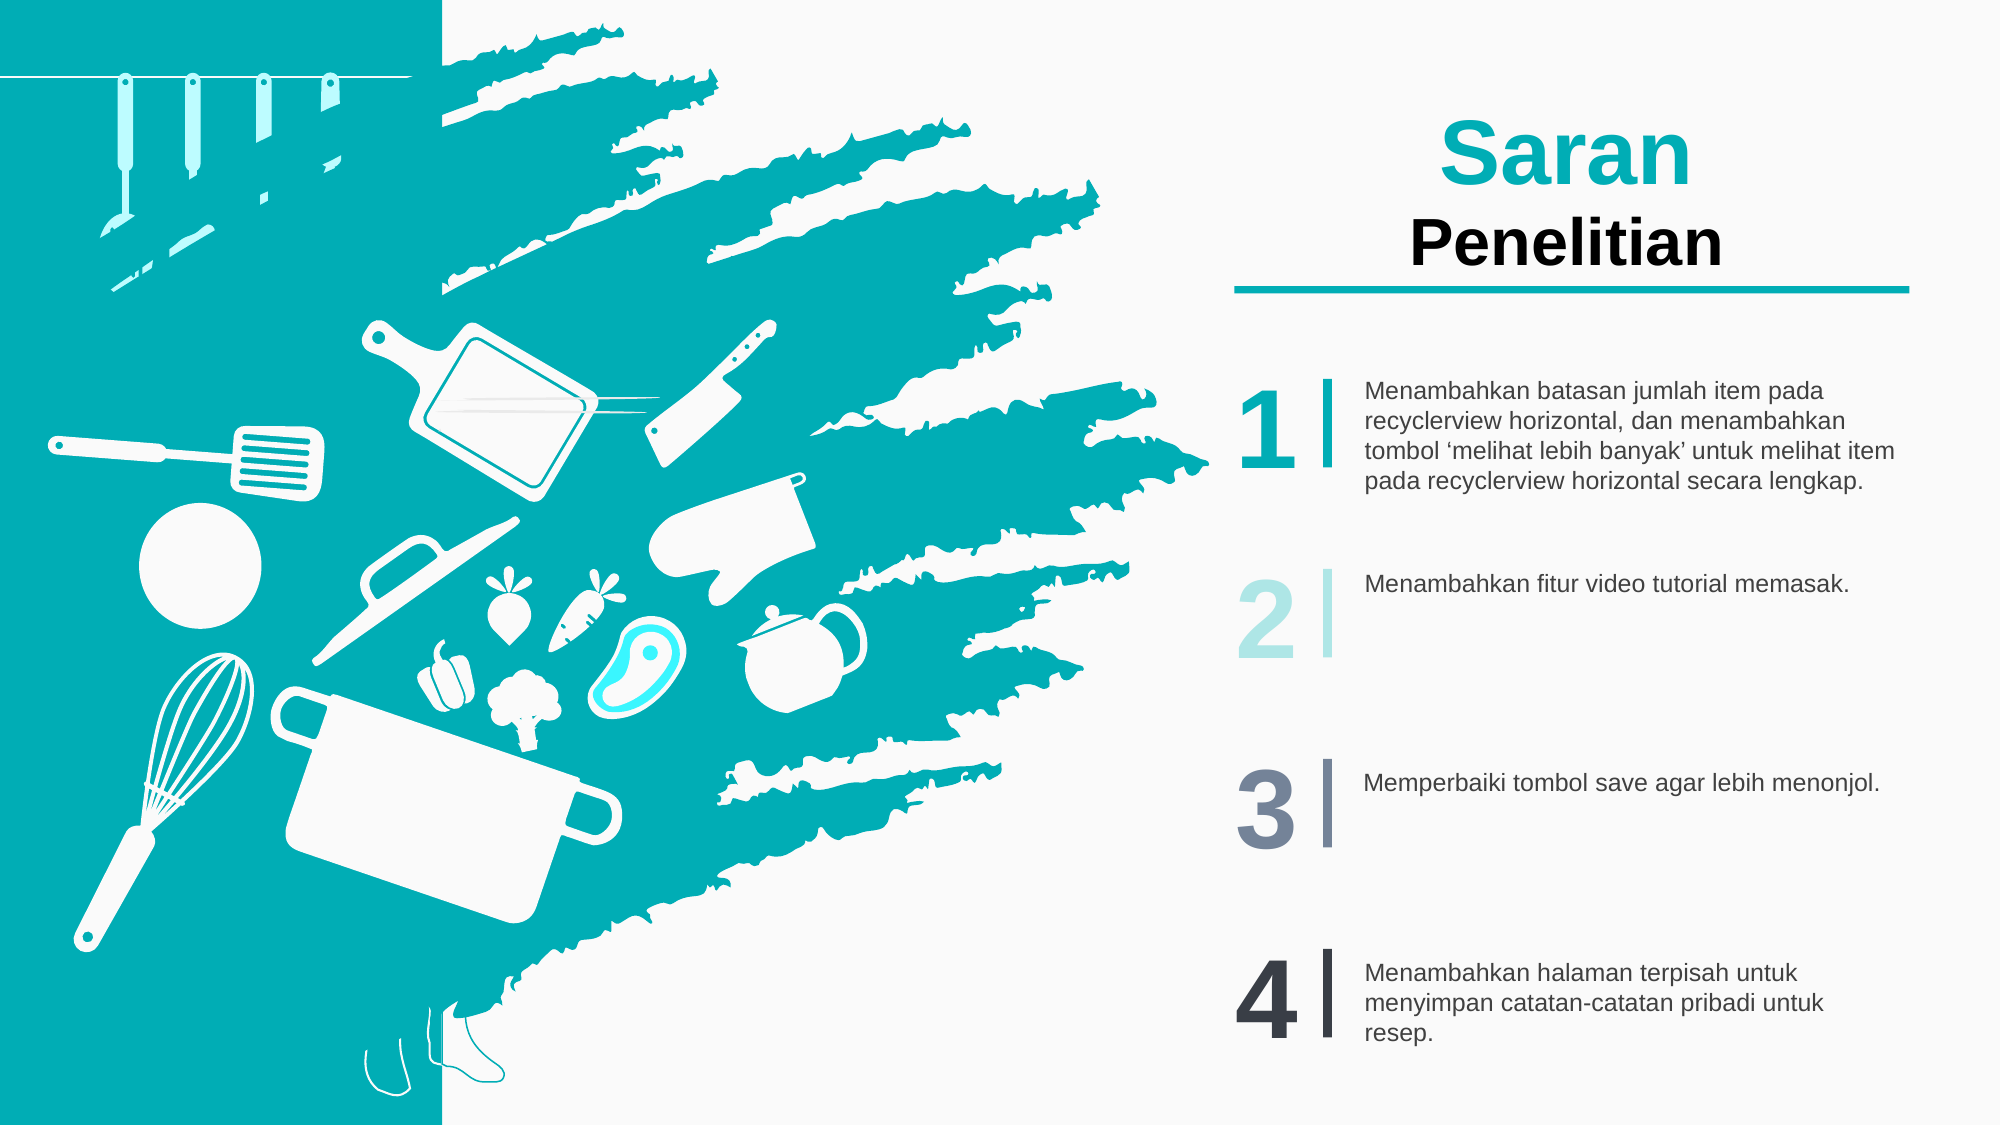

Saran
Penelitian

1
Menambahkan batasan jumlah item pada recyclerview horizontal, dan menambahkan tombol ‘melihat lebih banyak’ untuk melihat item pada recyclerview horizontal secara lengkap.

2

Menambahkan fitur video tutorial memasak.

3

Memperbaiki tombol save agar lebih menonjol.
4

Menambahkan halaman terpisah untuk menyimpan catatan-catatan pribadi untuk resep.